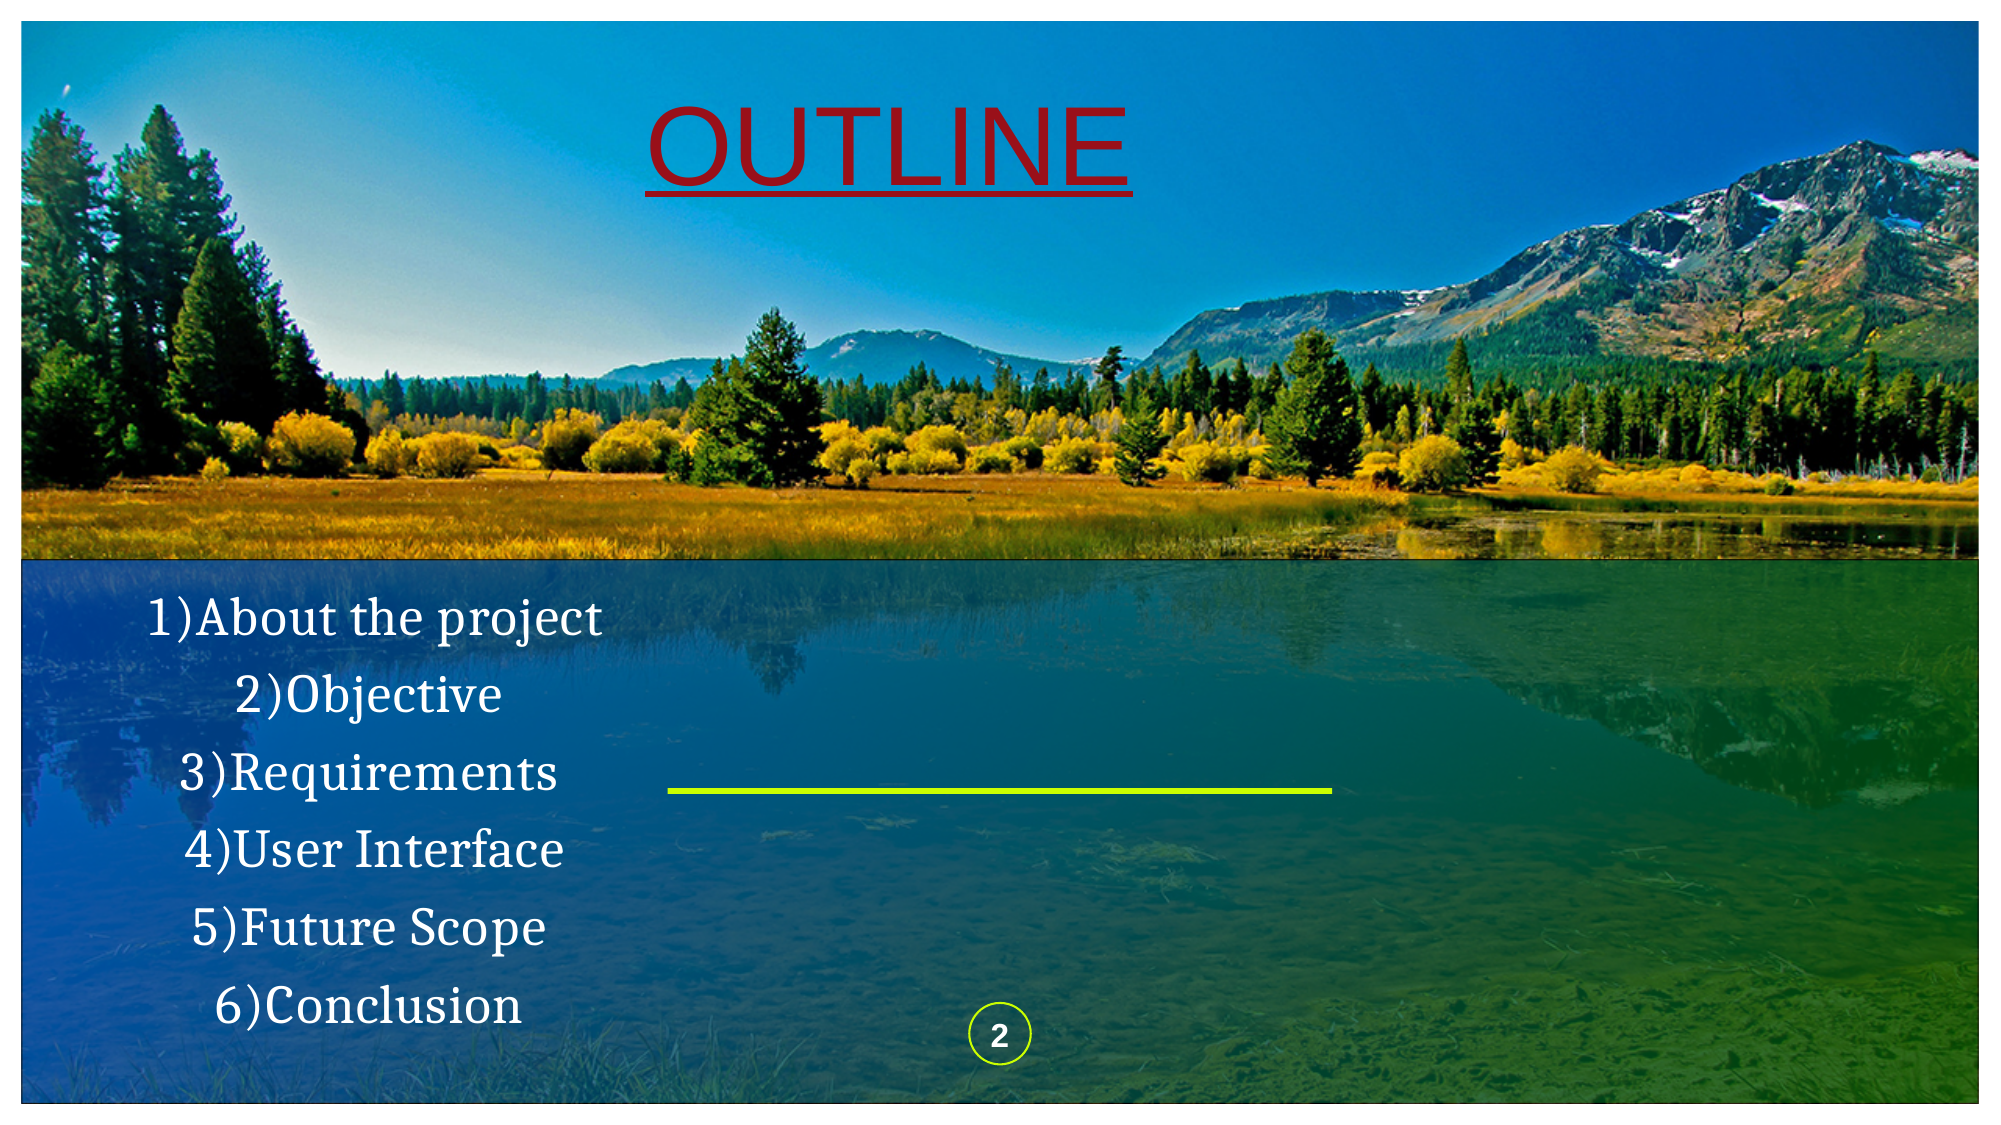

# OUTLINE
 1)About the project
2)Objective
3)Requirements
 4)User Interface
5)Future Scope
6)Conclusion
2